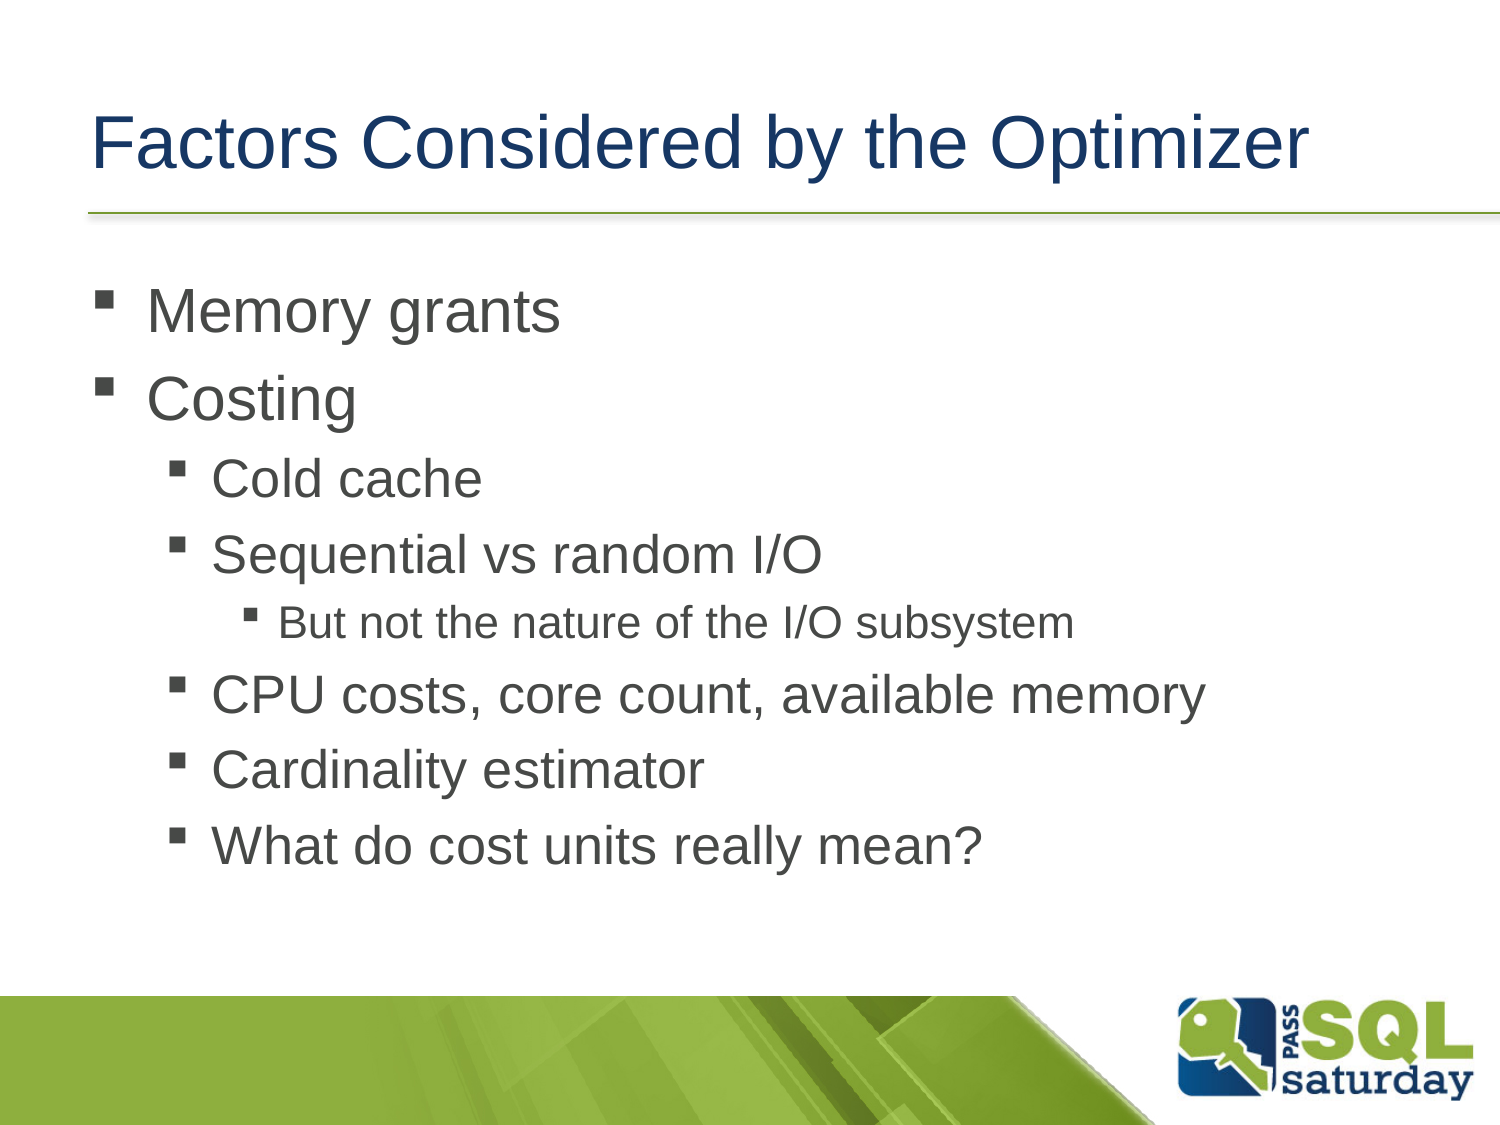

# Factors Considered by the Optimizer
Memory grants
Costing
Cold cache
Sequential vs random I/O
But not the nature of the I/O subsystem
CPU costs, core count, available memory
Cardinality estimator
What do cost units really mean?